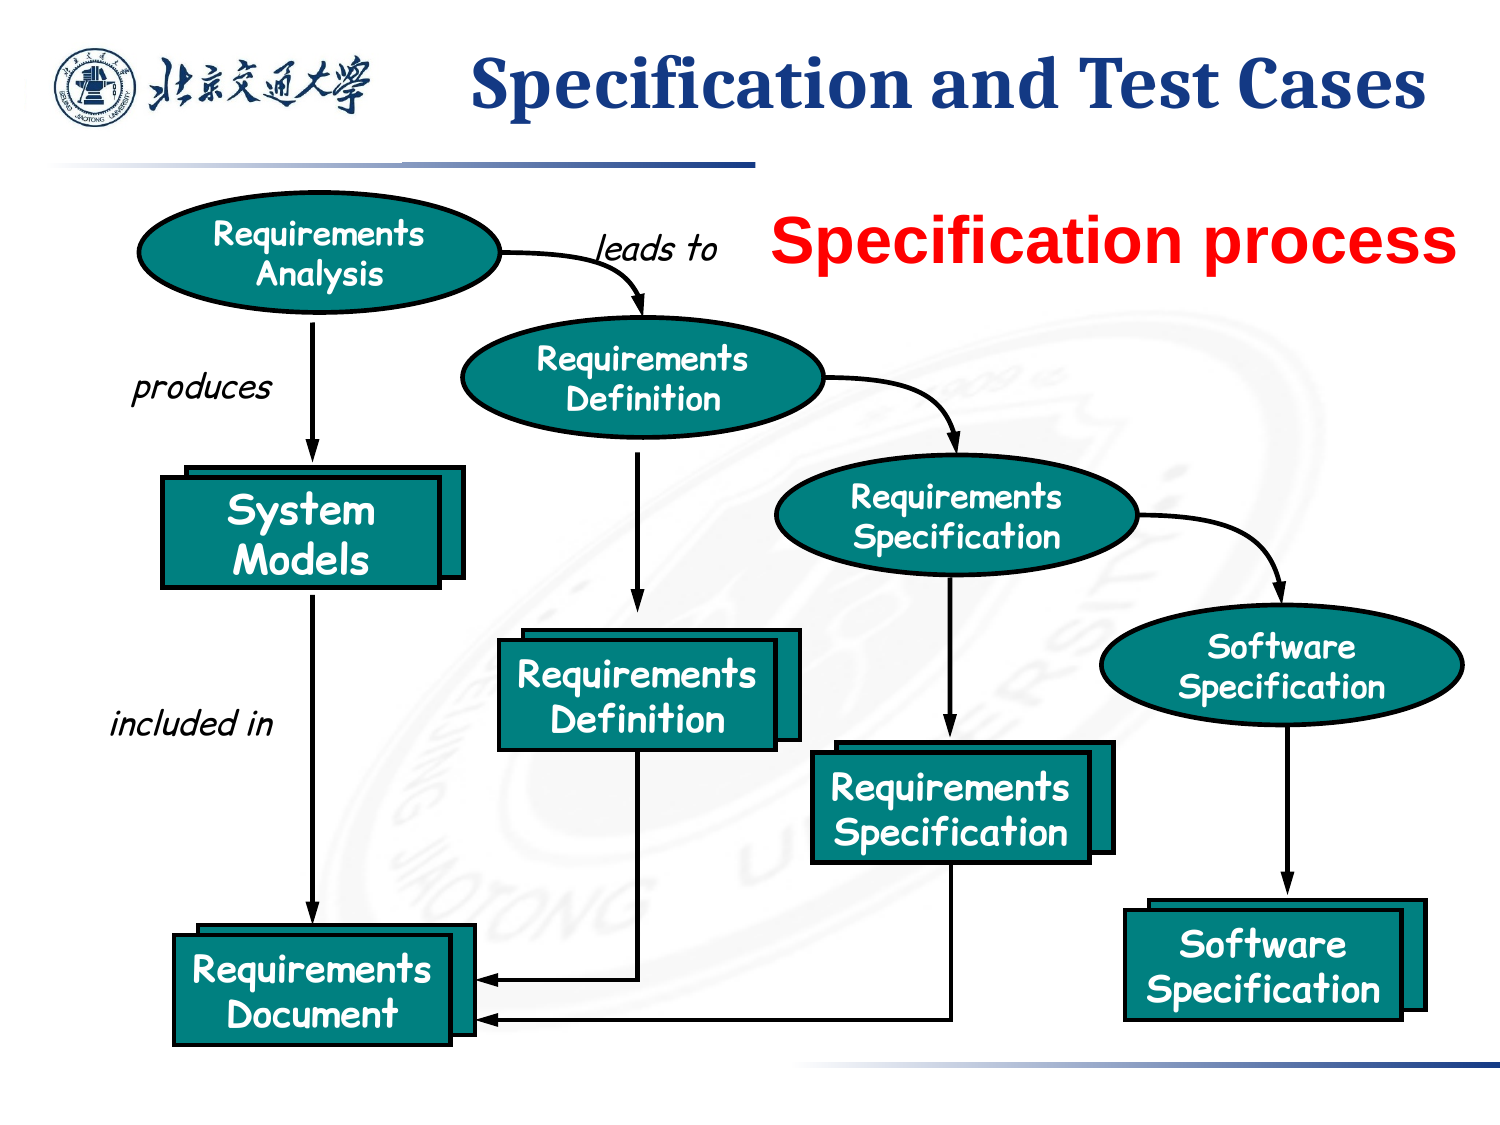

# Specification and Test Cases
Specification process
Requirements
Analysis

leads to
Requirements
Definition

produces

Requirements
Specification

System
Models

Software
Specification

Requirements
Definition

included in

Requirements
Specification

Software
Specification

Requirements
Document